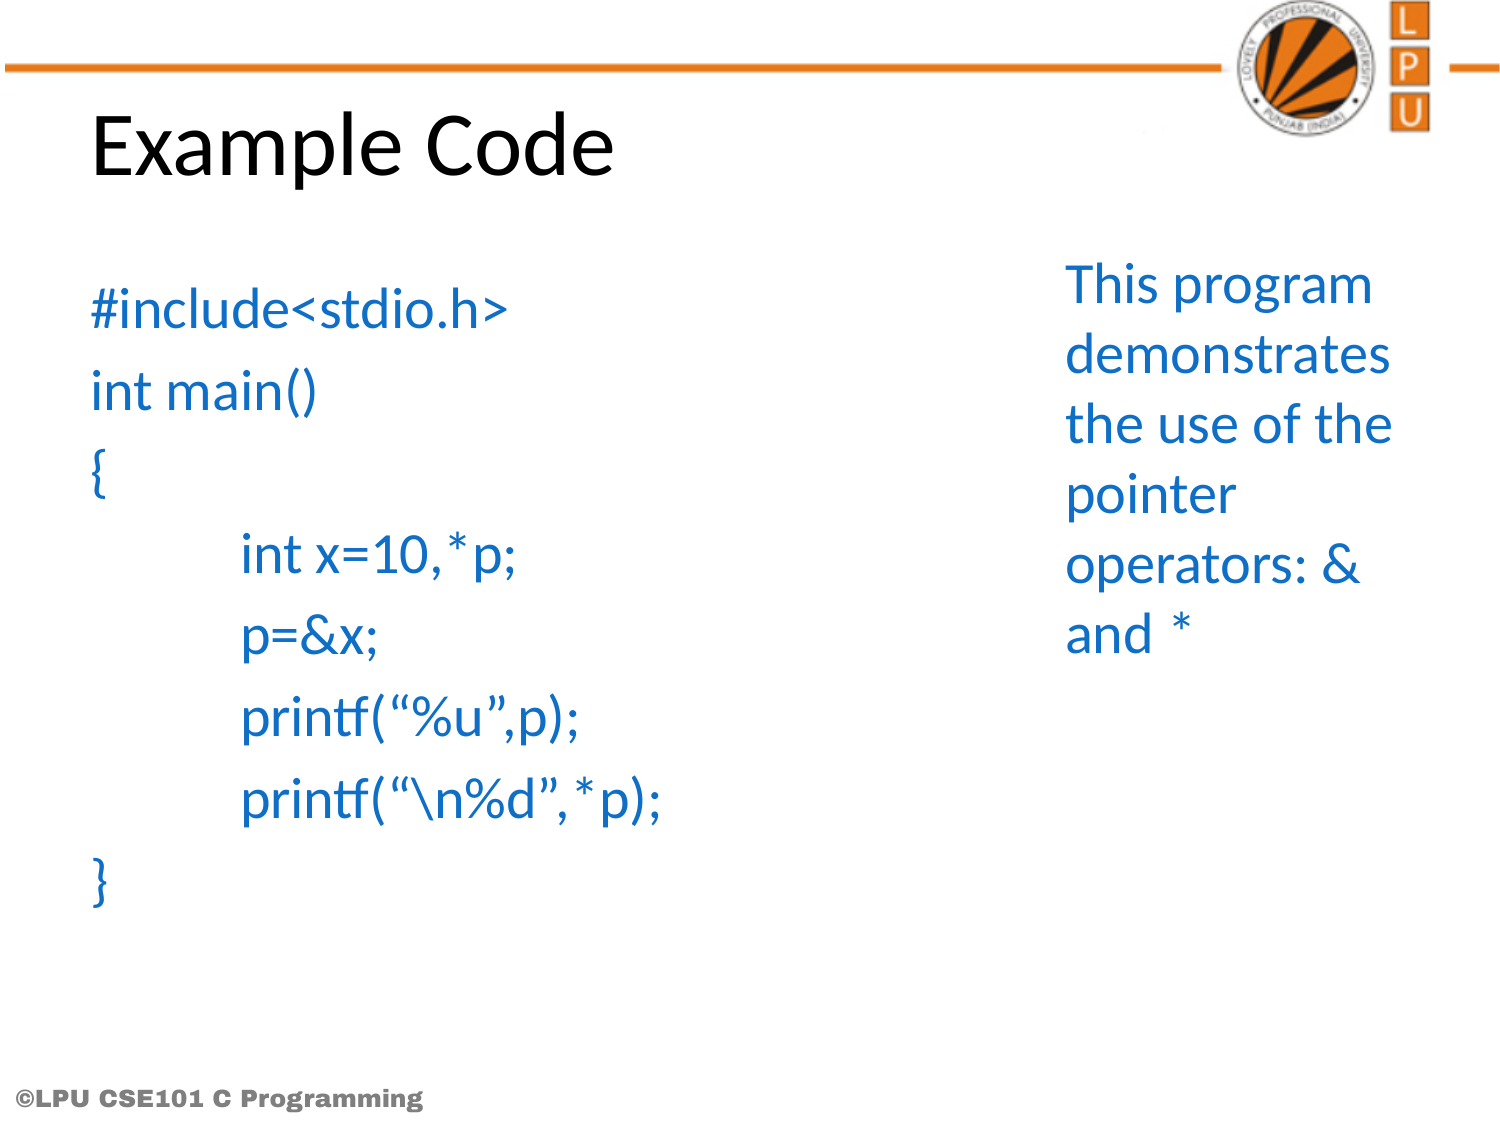

# Example Code
This program demonstrates the use of the pointer operators: & and *
#include<stdio.h>
int main()
{
	int x=10,*p;
	p=&x;
	printf(“%u”,p);
	printf(“\n%d”,*p);
}